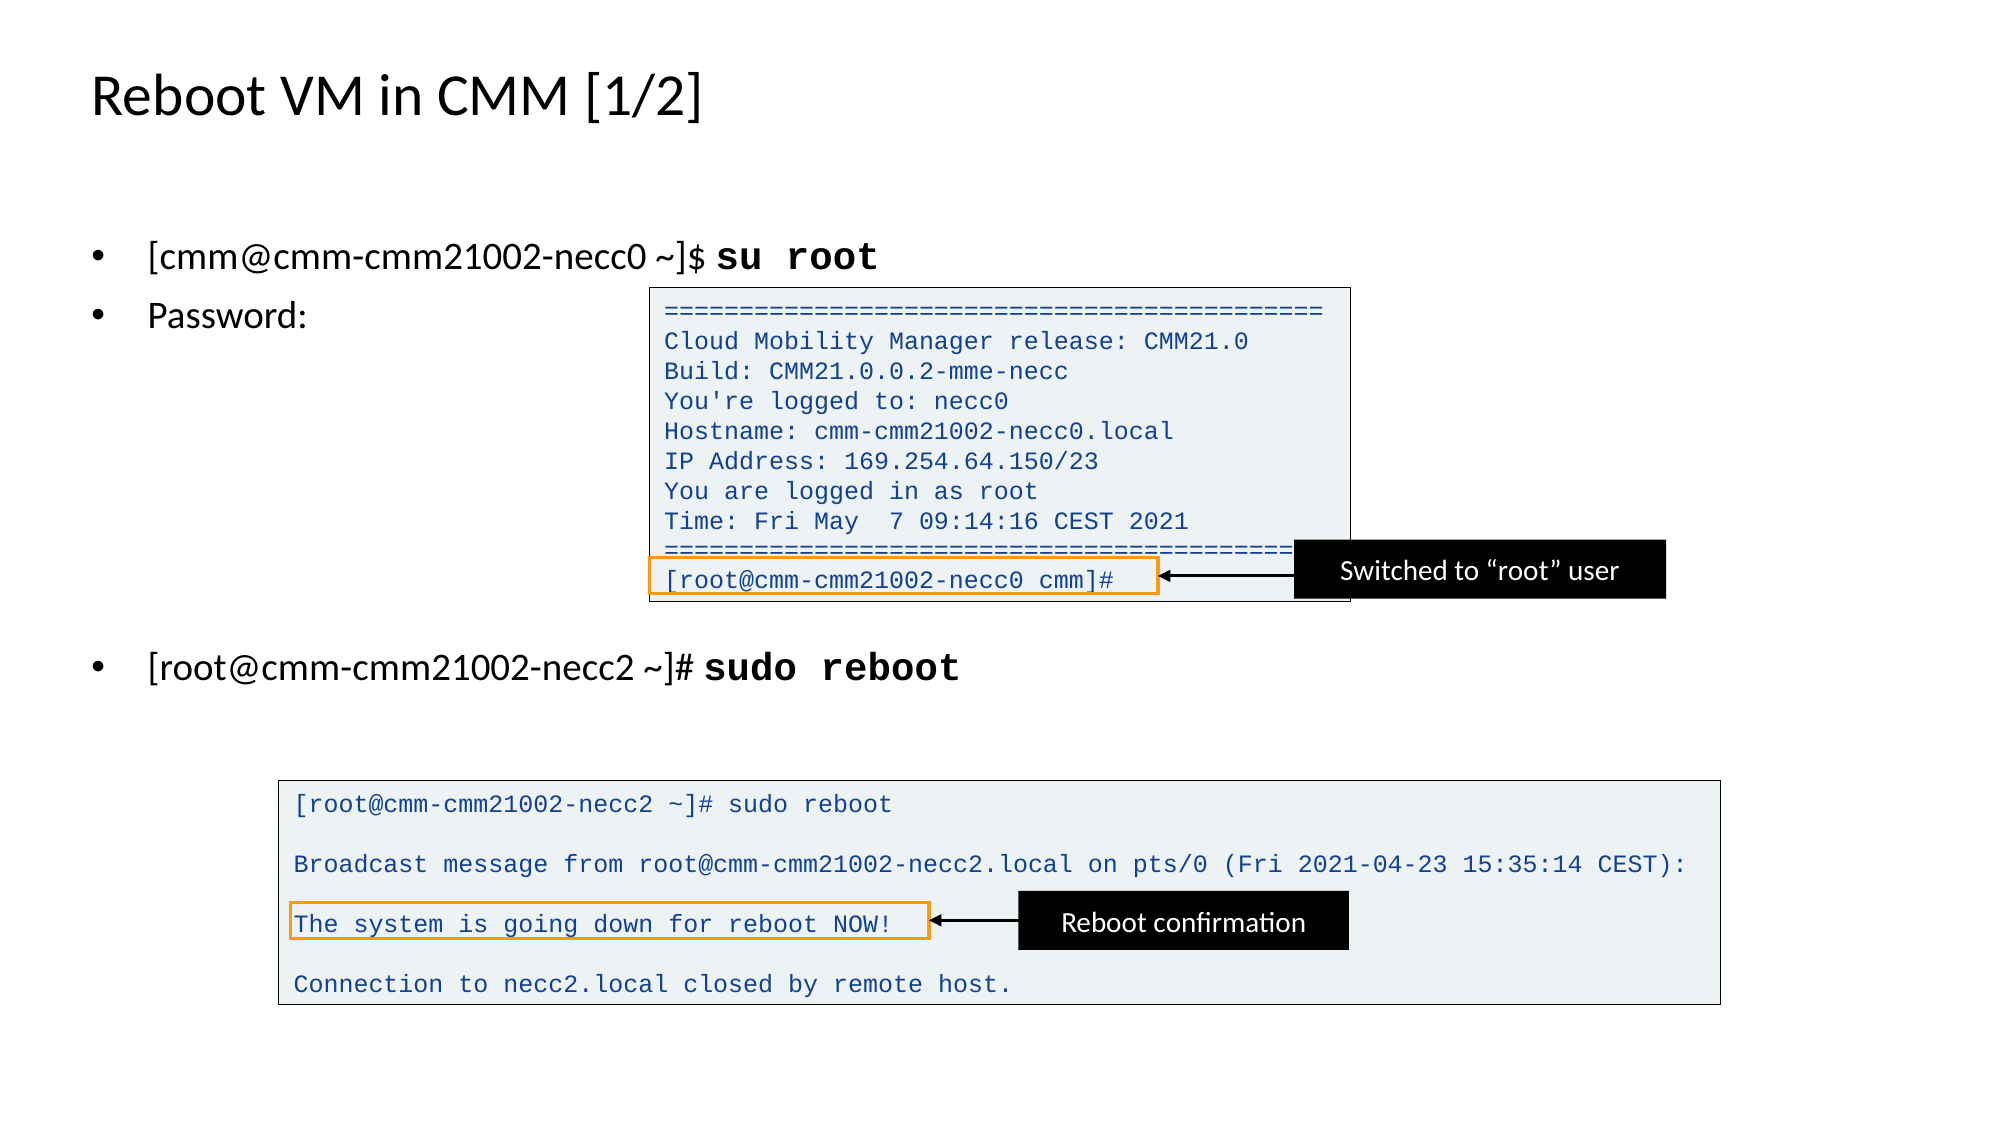

Slide excluded from Table of Contents
# Reboot VM in CMM [1/2]
[cmm@cmm-cmm21002-necc0 ~]$ su root
Password:

[root@cmm-cmm21002-necc2 ~]# sudo reboot

============================================
Cloud Mobility Manager release: CMM21.0
Build: CMM21.0.0.2-mme-necc
You're logged to: necc0
Hostname: cmm-cmm21002-necc0.local
IP Address: 169.254.64.150/23
You are logged in as root
Time: Fri May  7 09:14:16 CEST 2021
============================================
[root@cmm-cmm21002-necc0 cmm]#
Switched to “root” user

[root@cmm-cmm21002-necc2 ~]# sudo reboot

Broadcast message from root@cmm-cmm21002-necc2.local on pts/0 (Fri 2021-04-23 15:35:14 CEST):

The system is going down for reboot NOW!

Connection to necc2.local closed by remote host.
Reboot confirmation